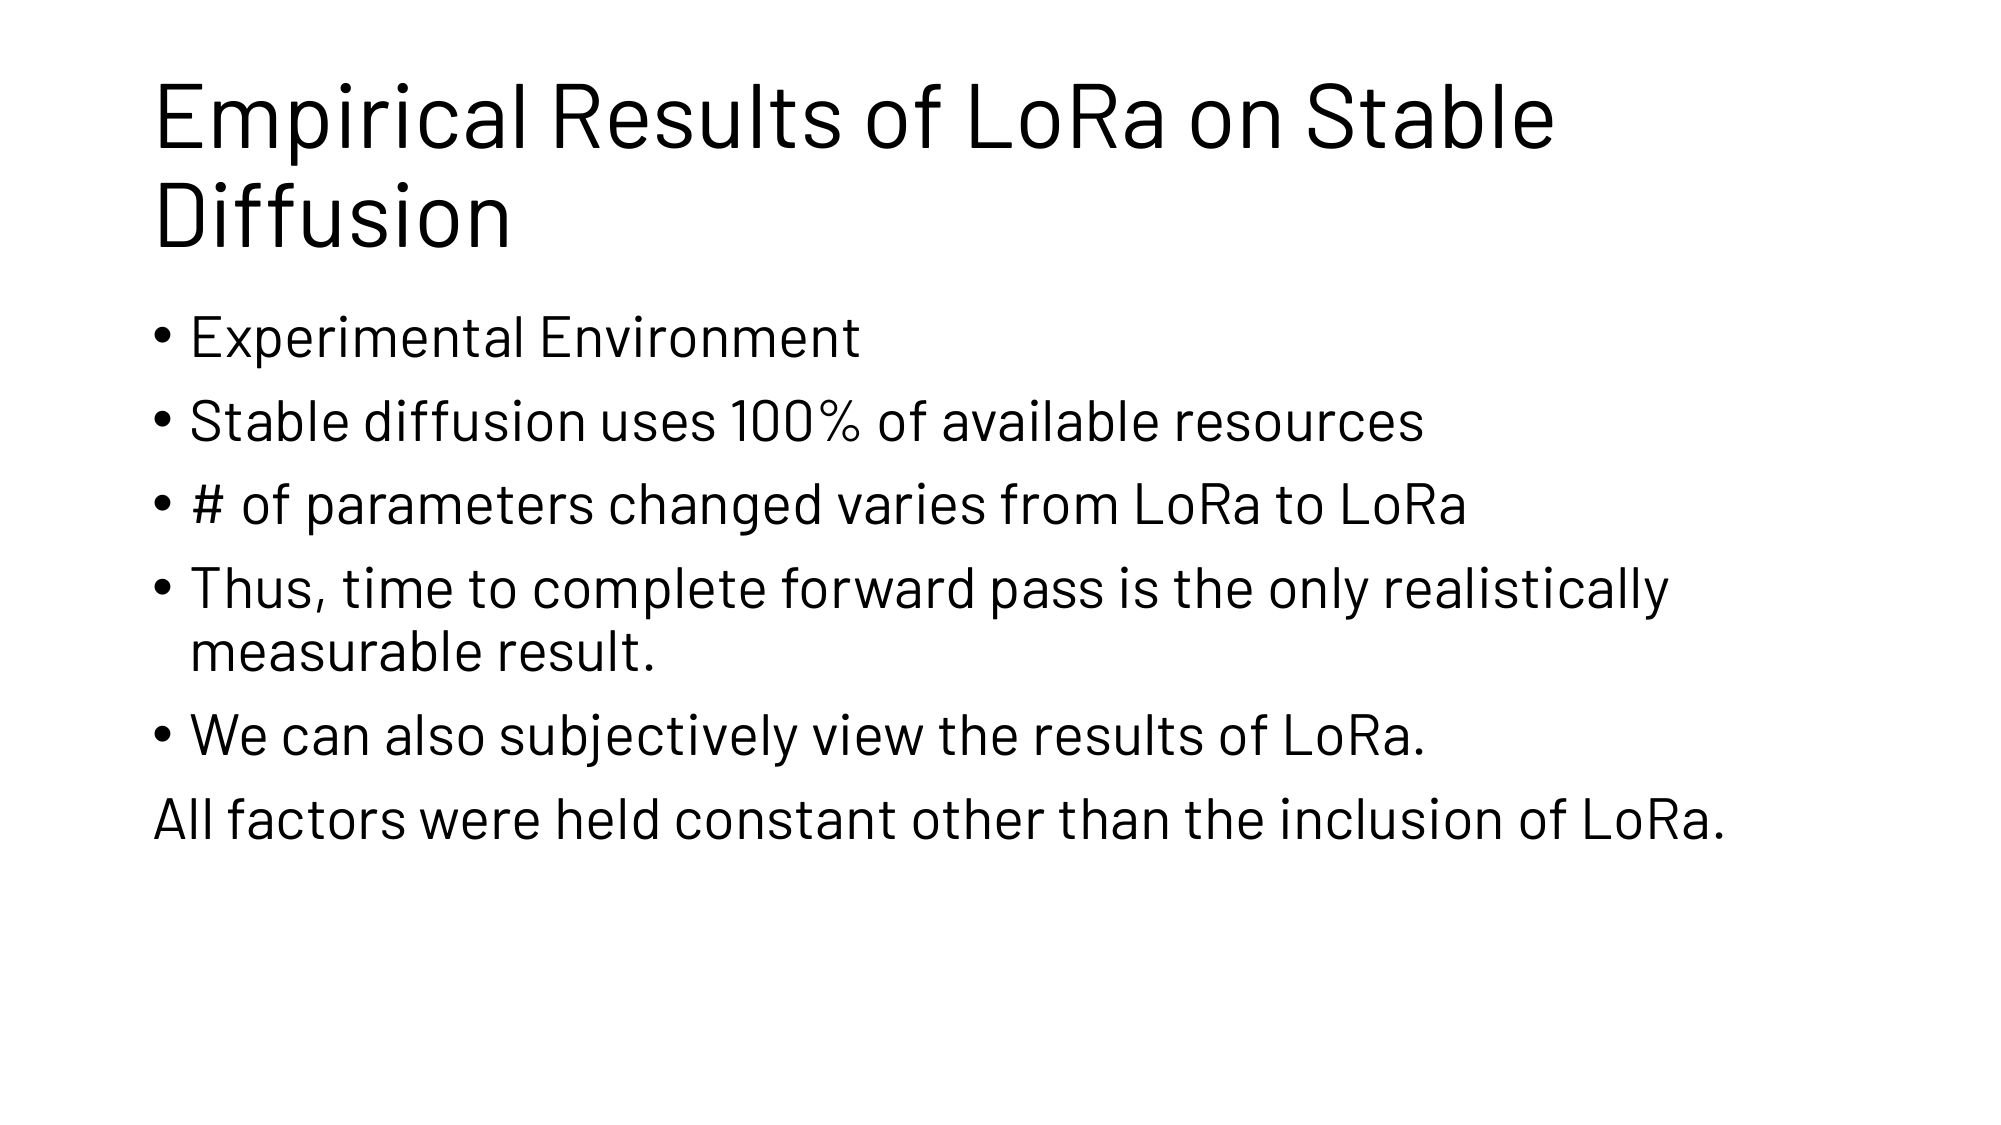

# Empirical Results of LoRa on Stable Diffusion
Experimental Environment
Stable diffusion uses 100% of available resources
# of parameters changed varies from LoRa to LoRa
Thus, time to complete forward pass is the only realistically measurable result.
We can also subjectively view the results of LoRa.
All factors were held constant other than the inclusion of LoRa.